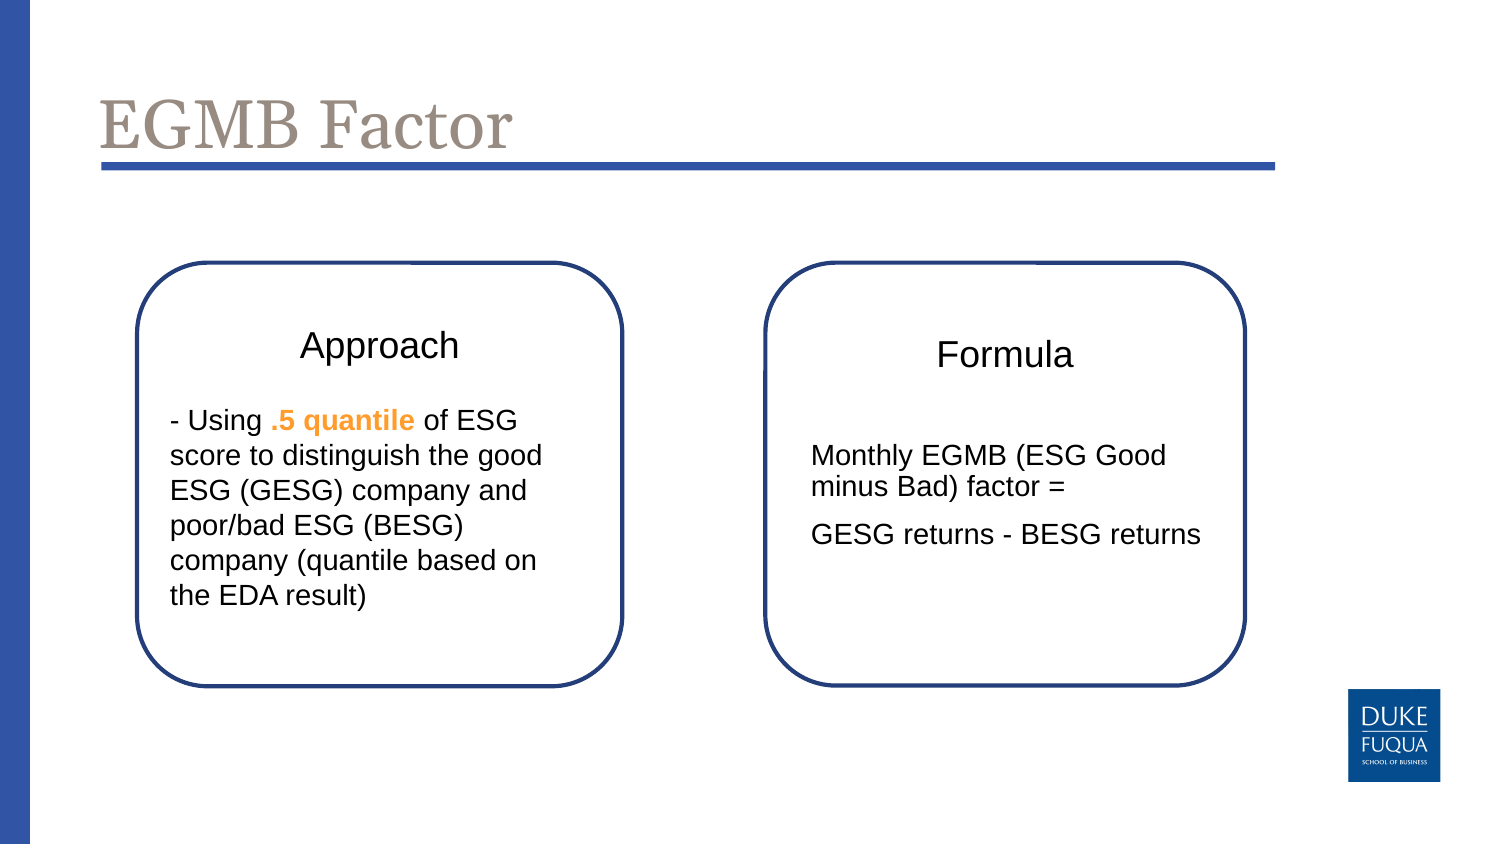

# EGMB Factor

Approach

- Using .5 quantile of ESG score to distinguish the good ESG (GESG) company and poor/bad ESG (BESG) company (quantile based on the EDA result)
Formula

Monthly EGMB (ESG Good minus Bad) factor =
GESG returns - BESG returns